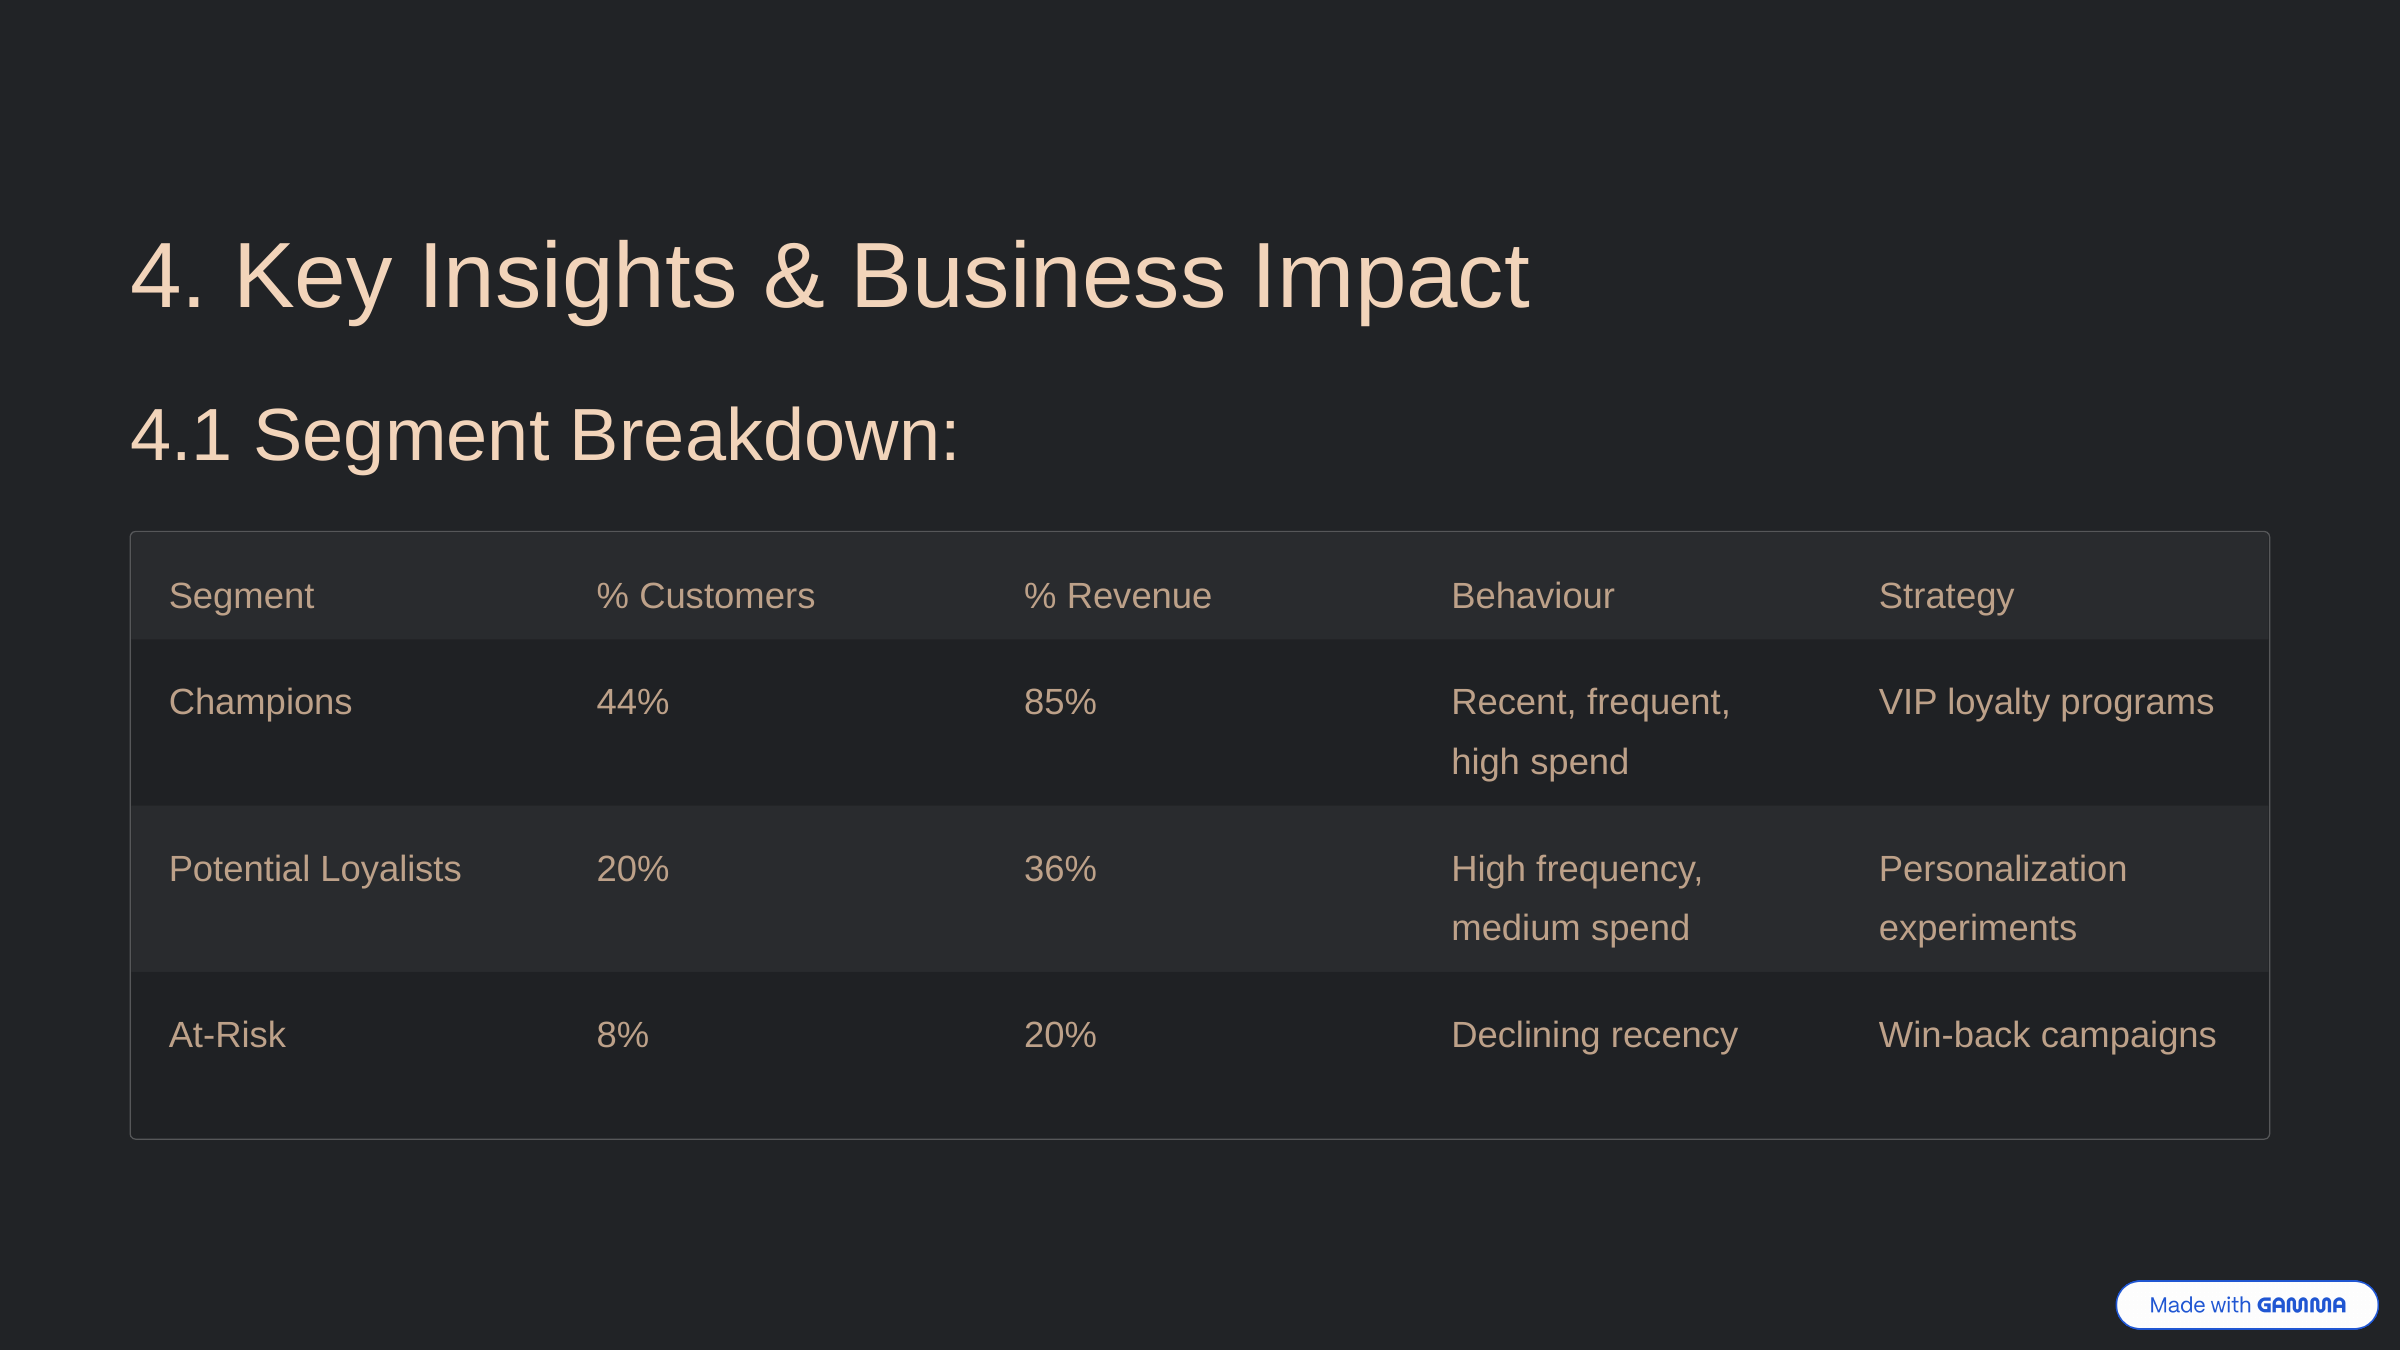

4. Key Insights & Business Impact
4.1 Segment Breakdown:

Segment
% Customers
% Revenue
Behaviour
Strategy

Champions
44%
85%
Recent, frequent, high spend
VIP loyalty programs

Potential Loyalists
20%
36%
High frequency, medium spend
Personalization experiments

At-Risk
8%
20%
Declining recency
Win-back campaigns